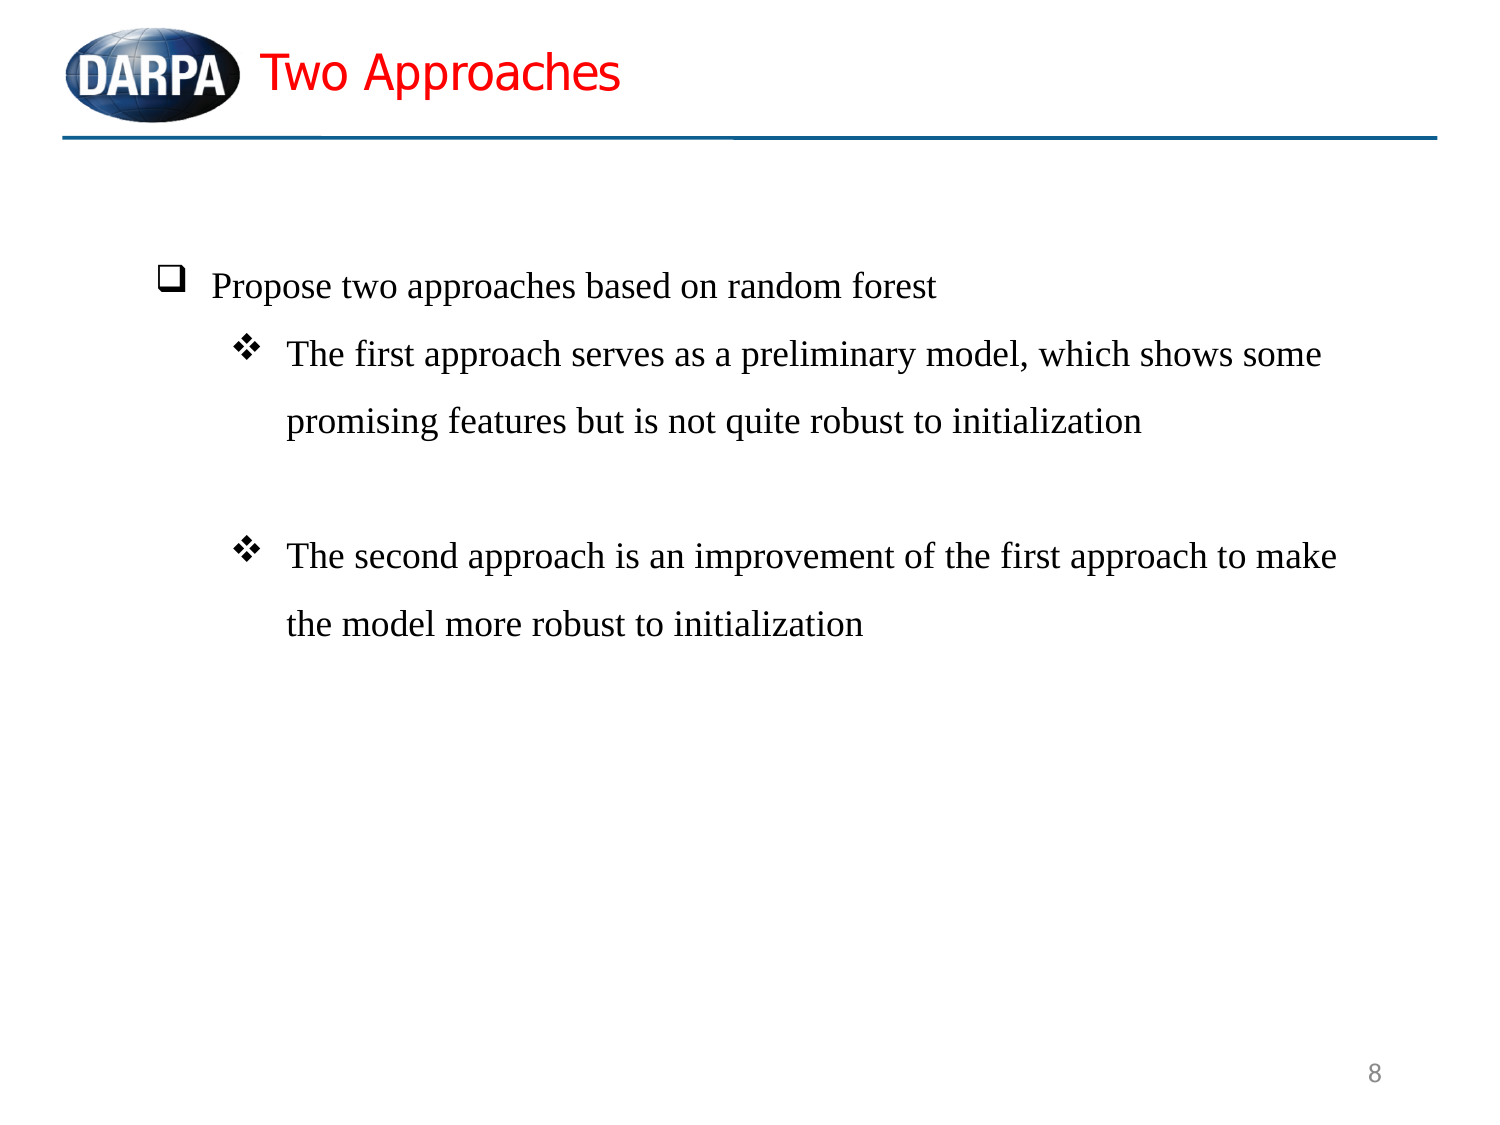

Two Approaches

Propose two approaches based on random forest
The first approach serves as a preliminary model, which shows some promising features but is not quite robust to initialization

The second approach is an improvement of the first approach to make  the model more robust to initialization

8